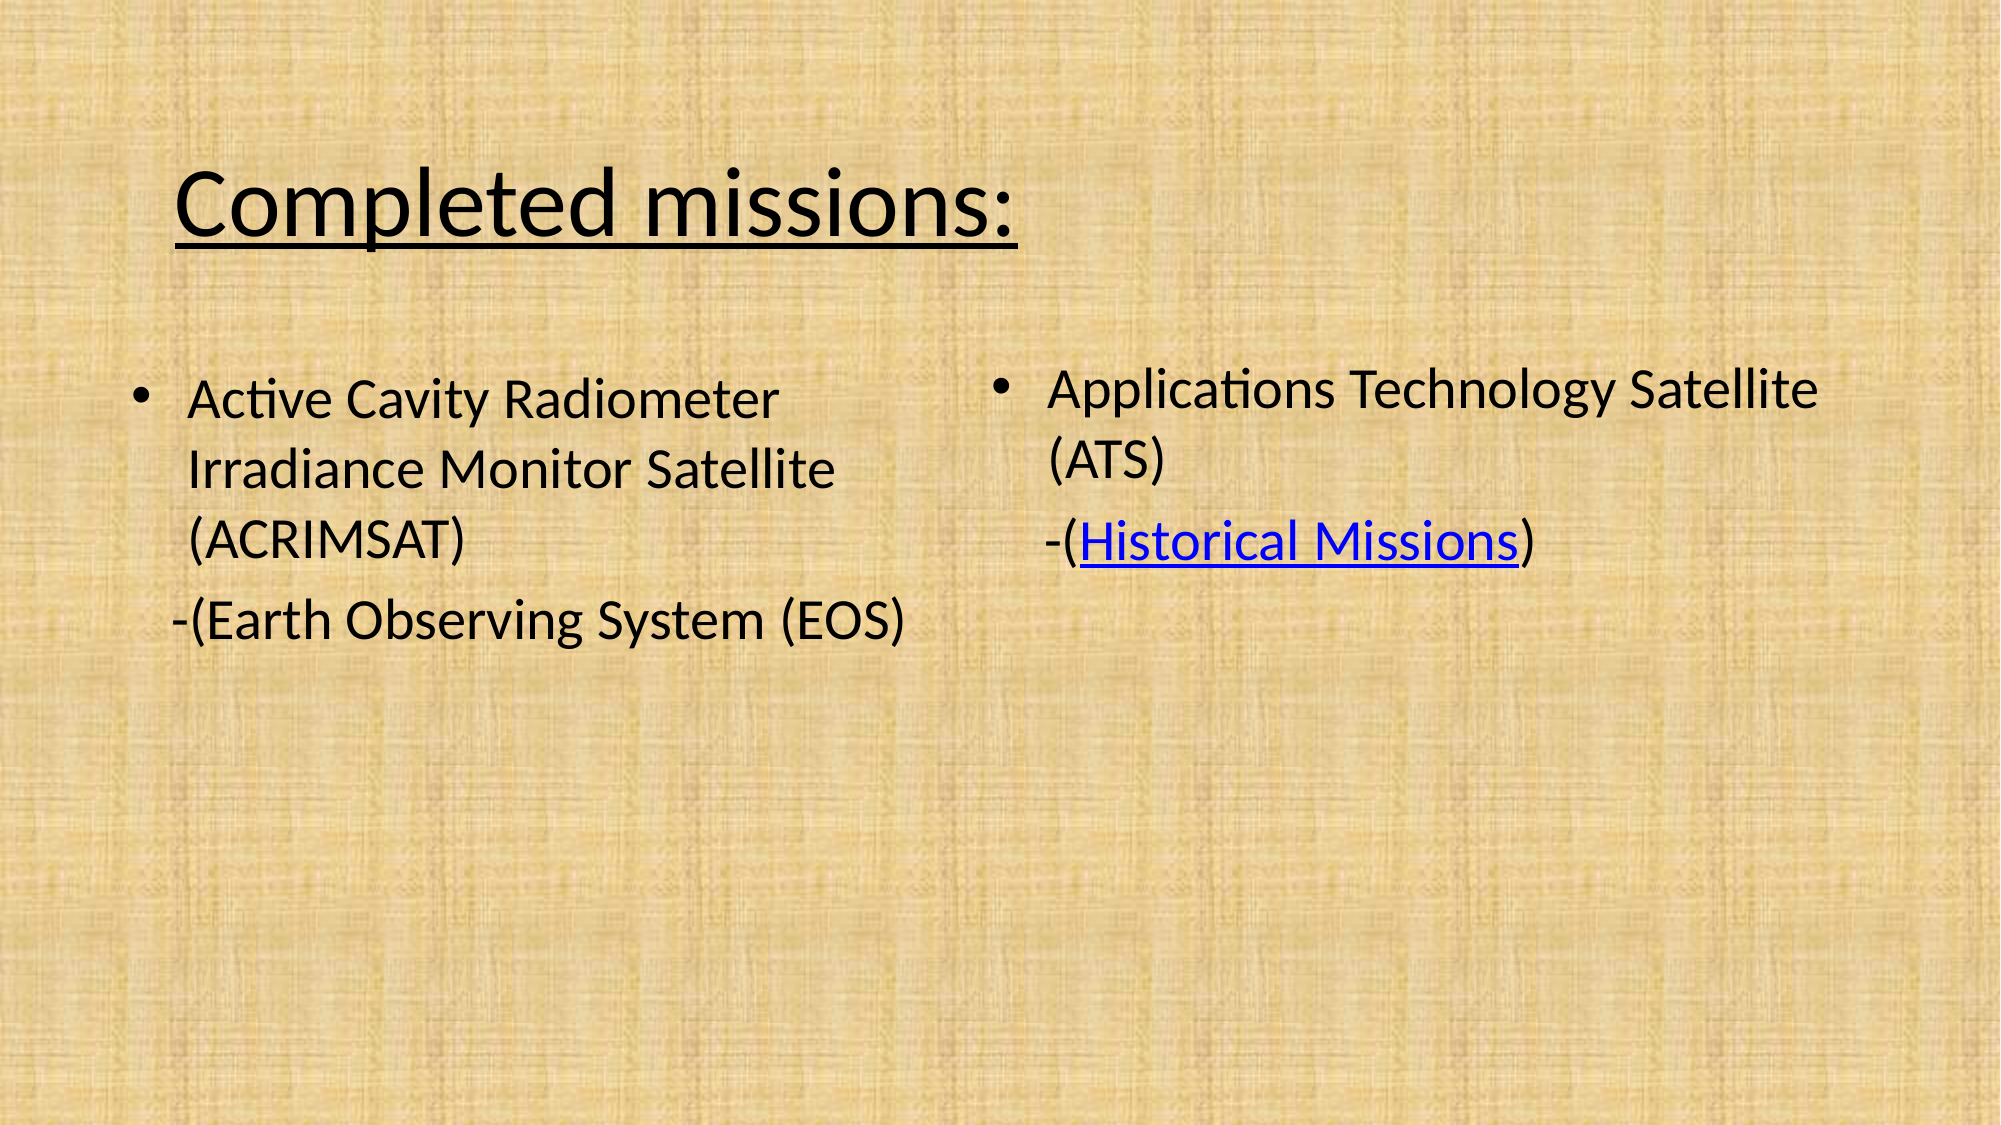

# Completed missions:
Applications Technology Satellite (ATS)
    -(Historical Missions)
Active Cavity Radiometer Irradiance Monitor Satellite (ACRIMSAT)
   -(Earth Observing System (EOS)